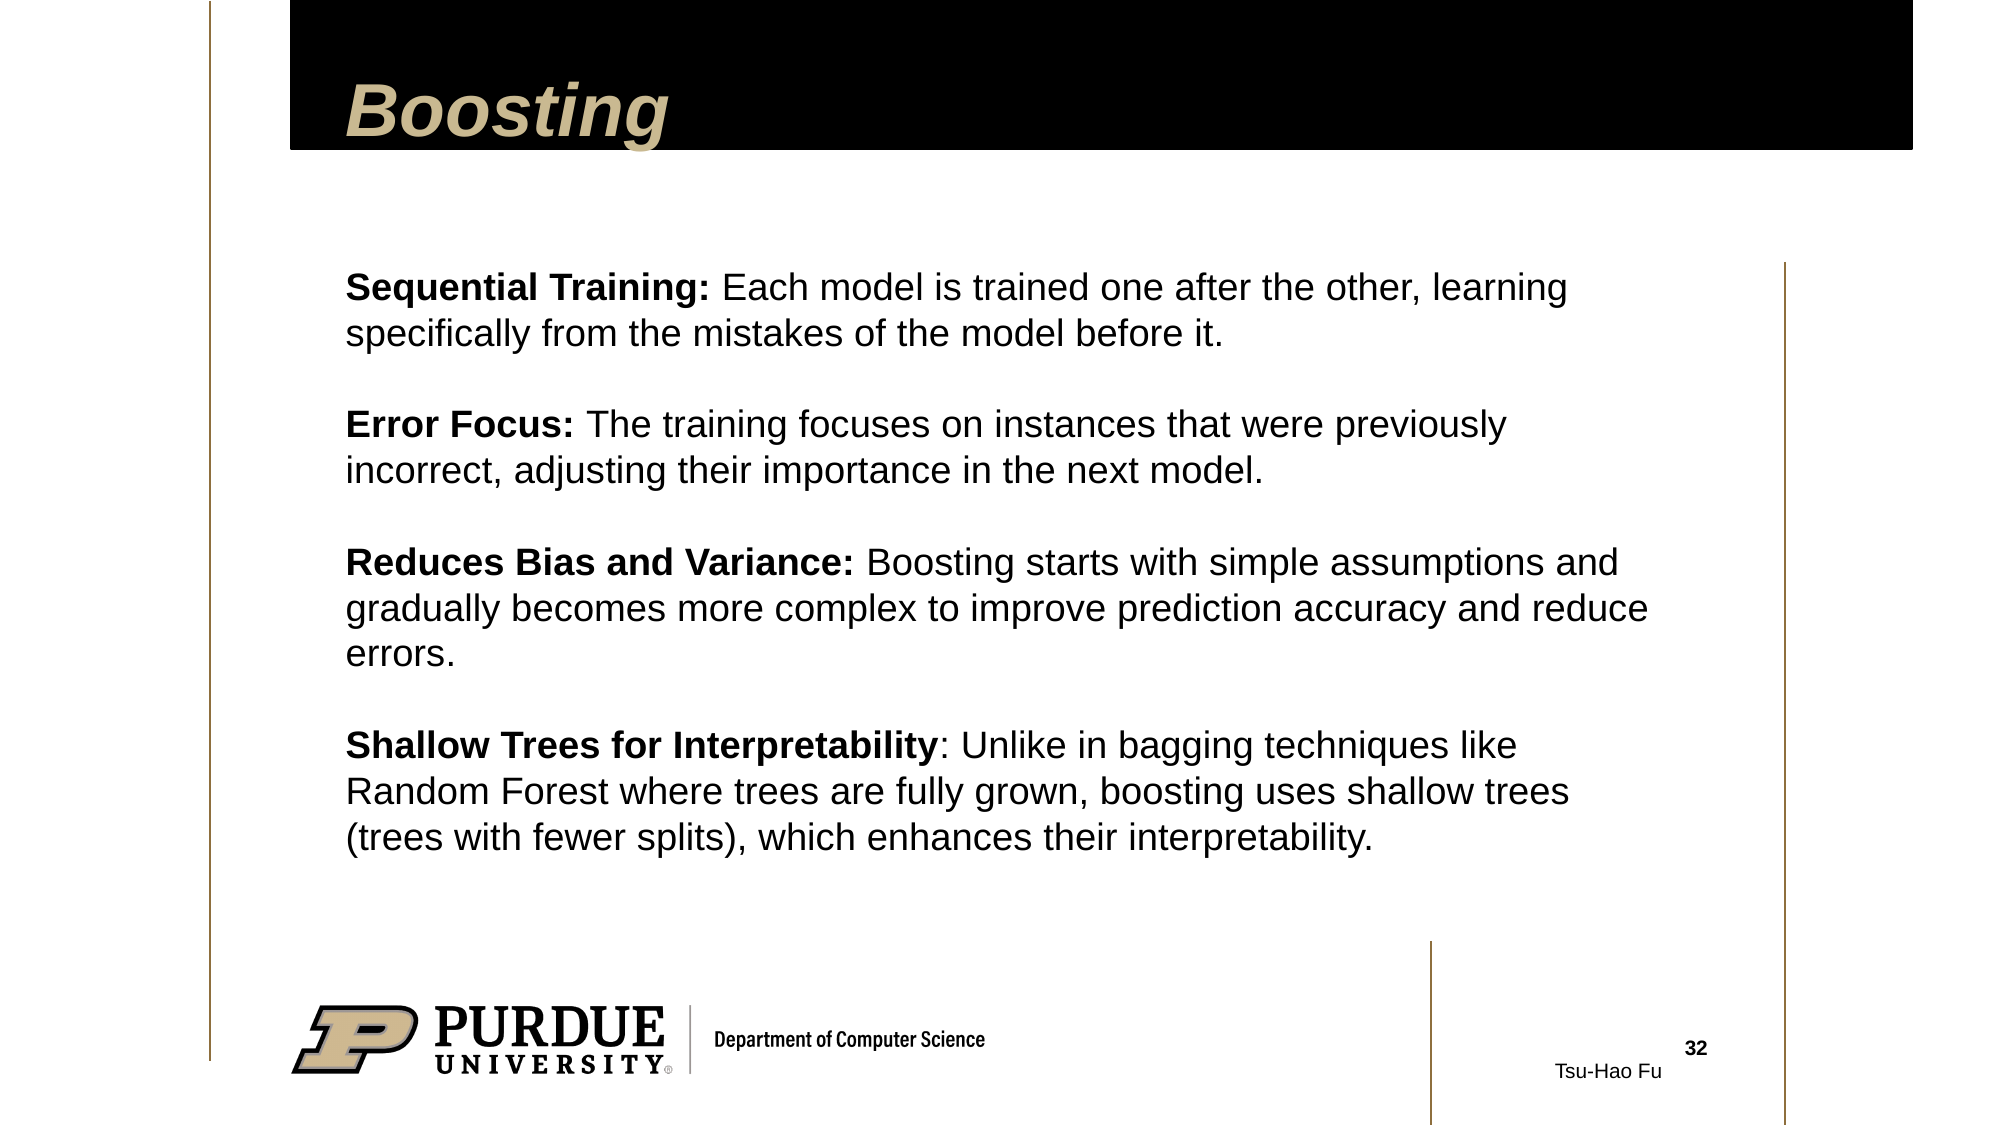

# Boosting
Sequential Training: Each model is trained one after the other, learning specifically from the mistakes of the model before it.

Error Focus: The training focuses on instances that were previously incorrect, adjusting their importance in the next model.

Reduces Bias and Variance: Boosting starts with simple assumptions and gradually becomes more complex to improve prediction accuracy and reduce errors.

Shallow Trees for Interpretability: Unlike in bagging techniques like Random Forest where trees are fully grown, boosting uses shallow trees (trees with fewer splits), which enhances their interpretability.
32
Tsu-Hao Fu